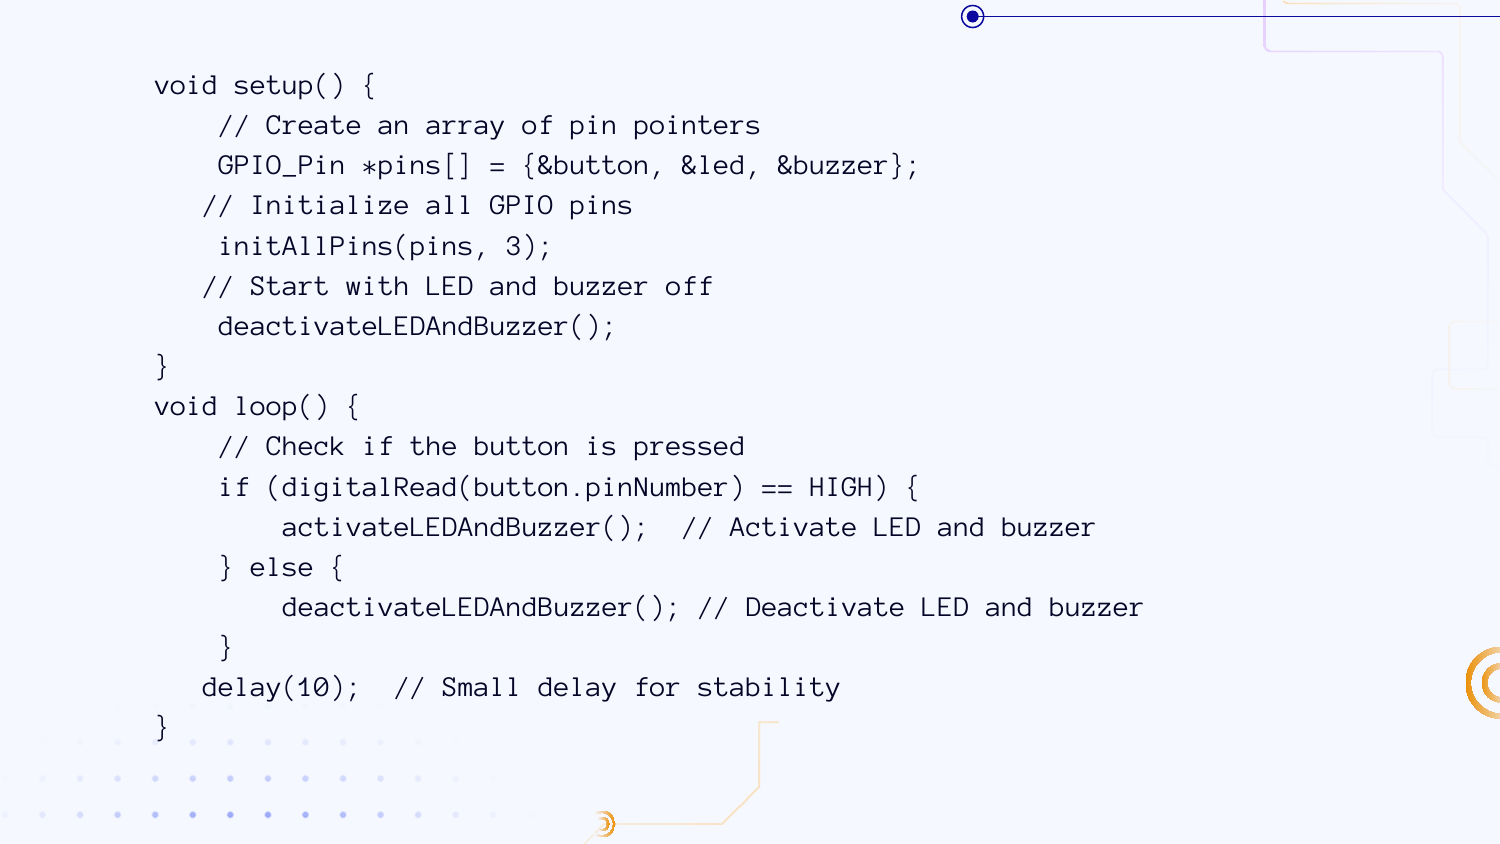

void setup() {
    // Create an array of pin pointers
    GPIO_Pin *pins[] = {&button, &led, &buzzer};
   // Initialize all GPIO pins
    initAllPins(pins, 3);
   // Start with LED and buzzer off
    deactivateLEDAndBuzzer();
}
void loop() {
    // Check if the button is pressed
    if (digitalRead(button.pinNumber) == HIGH) {
        activateLEDAndBuzzer();  // Activate LED and buzzer
    } else {
        deactivateLEDAndBuzzer(); // Deactivate LED and buzzer
    }
   delay(10);  // Small delay for stability
}